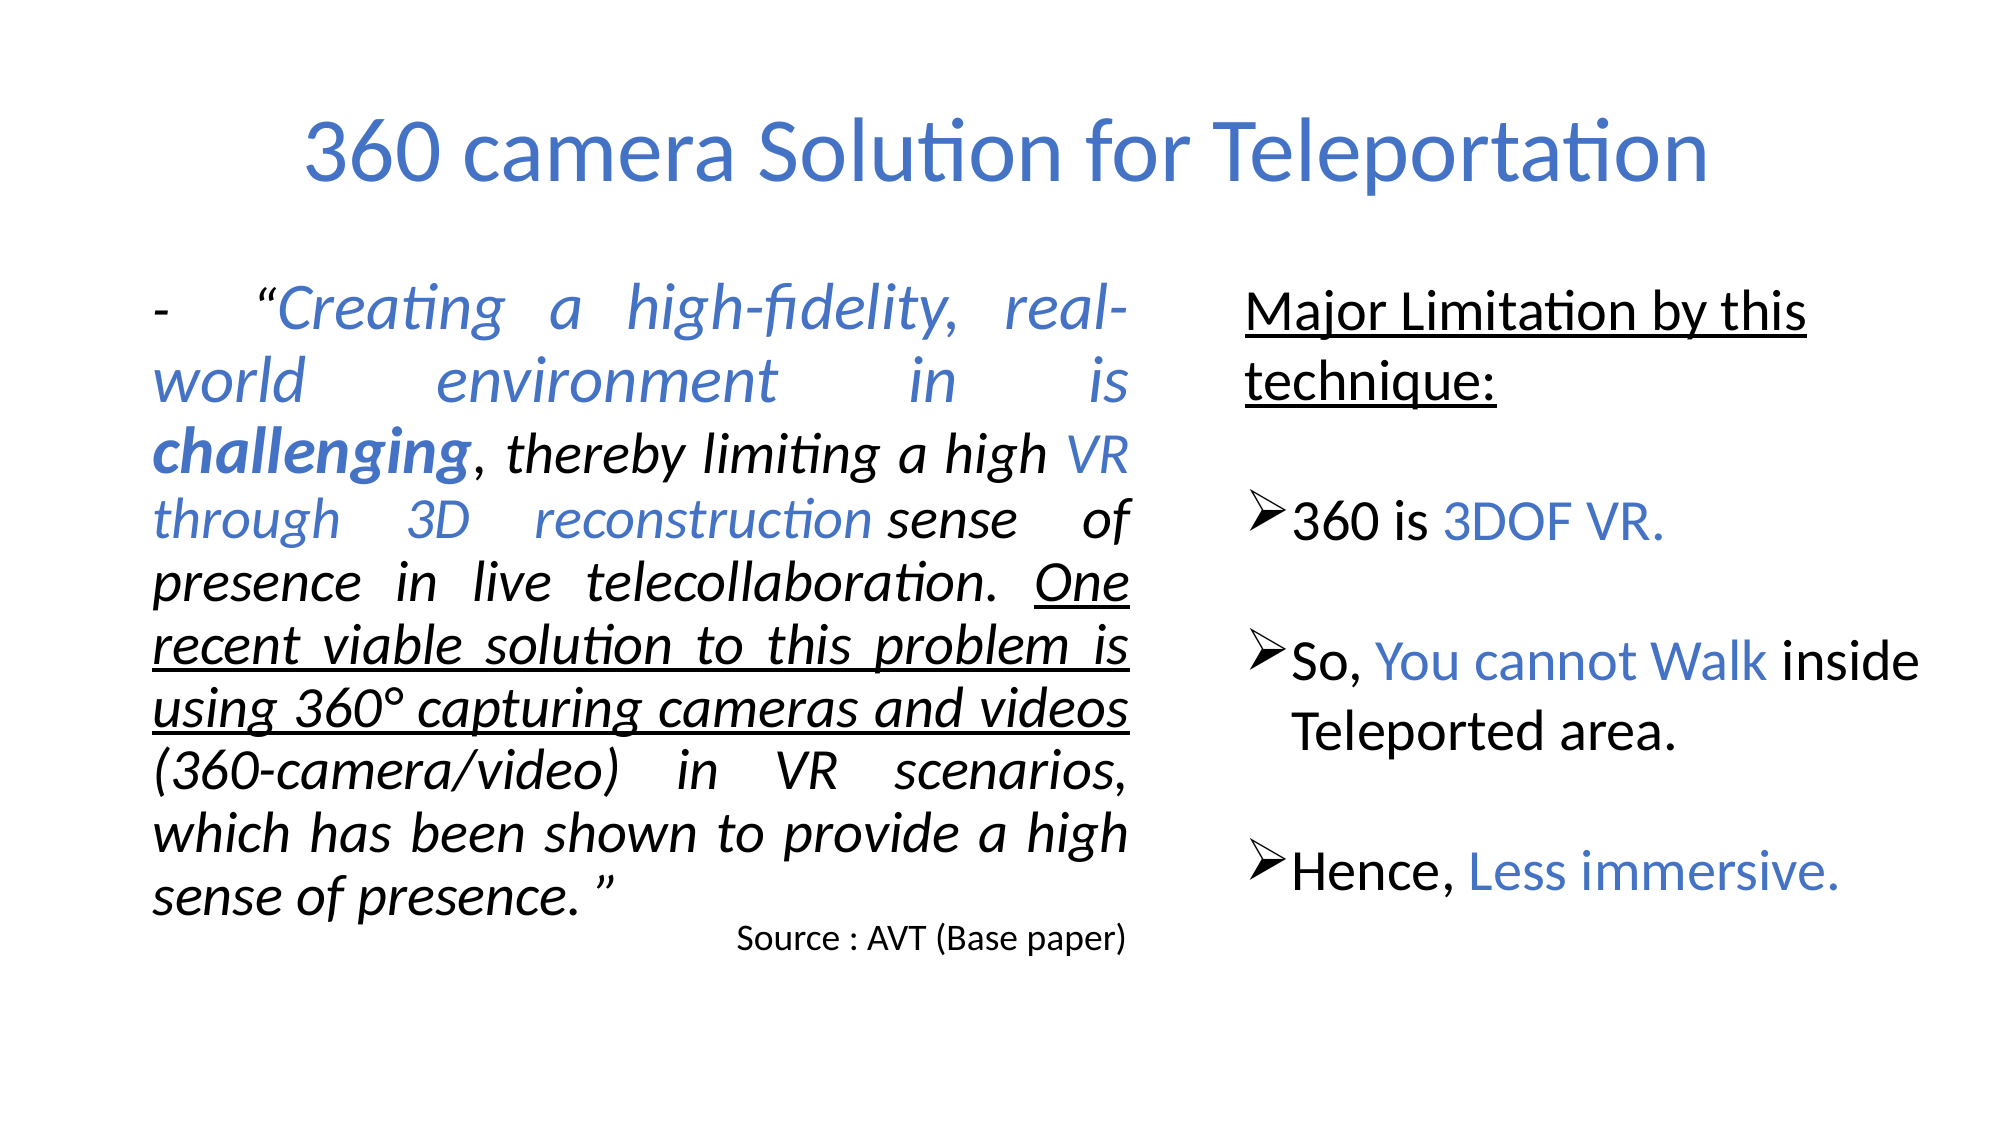

# 360 camera Solution for Teleportation
-  “Creating a high-fidelity, real-world environment in is challenging, thereby limiting a high VR through 3D reconstruction sense of presence in live telecollaboration. One recent viable solution to this problem is using 360° capturing cameras and videos (360-camera/video) in VR scenarios, which has been shown to provide a high sense of presence. ”

Major Limitation by this technique:

360 is 3DOF VR.

So, You cannot Walk inside Teleported area.

Hence, Less immersive.
Source : AVT (Base paper)